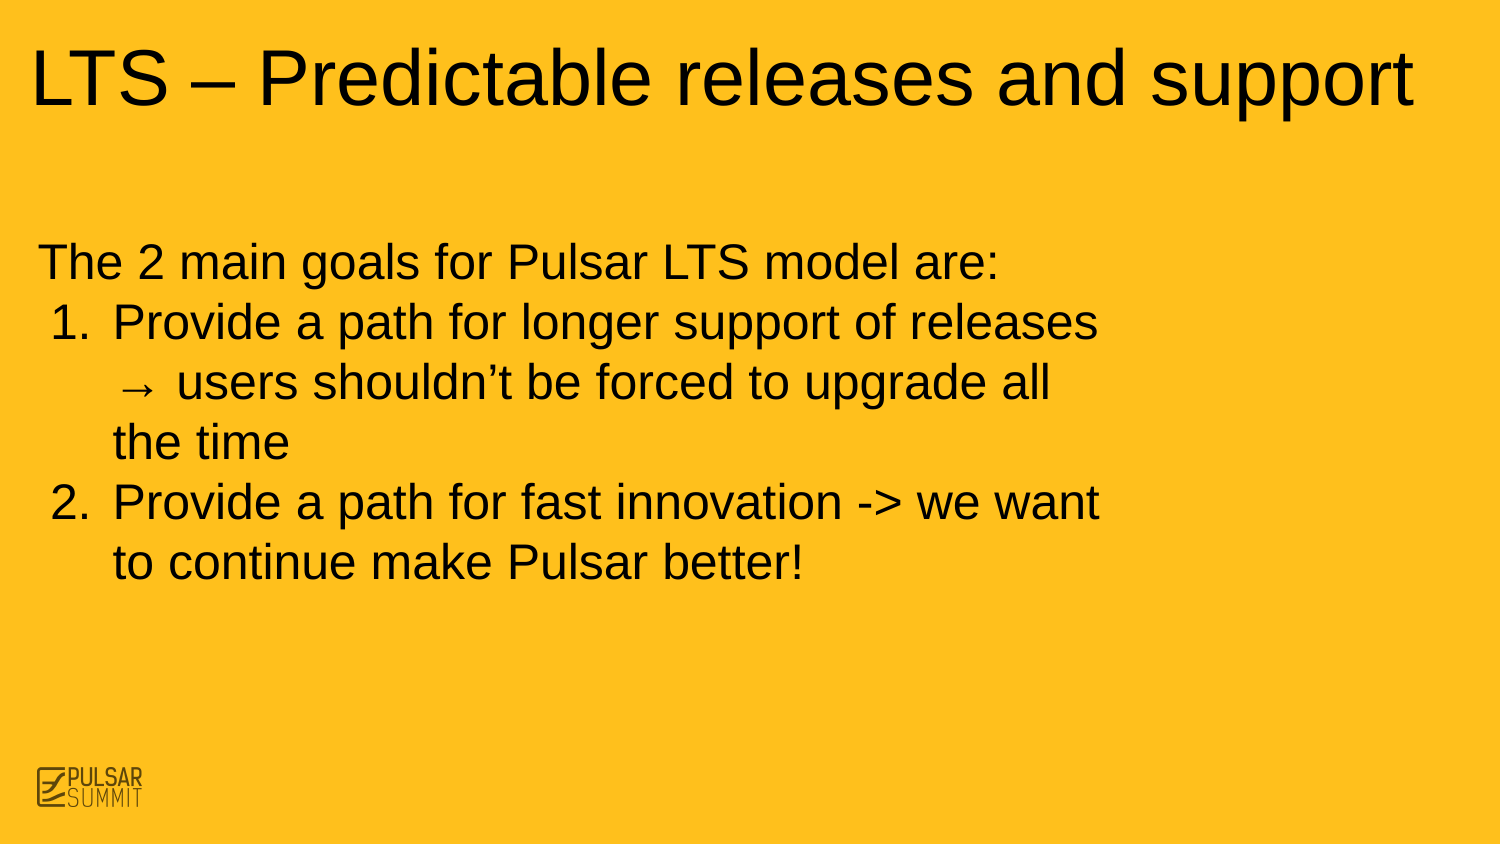

LTS – Predictable releases and support
The 2 main goals for Pulsar LTS model are:
Provide a path for longer support of releases → users shouldn’t be forced to upgrade all the time
Provide a path for fast innovation -> we want to continue make Pulsar better!